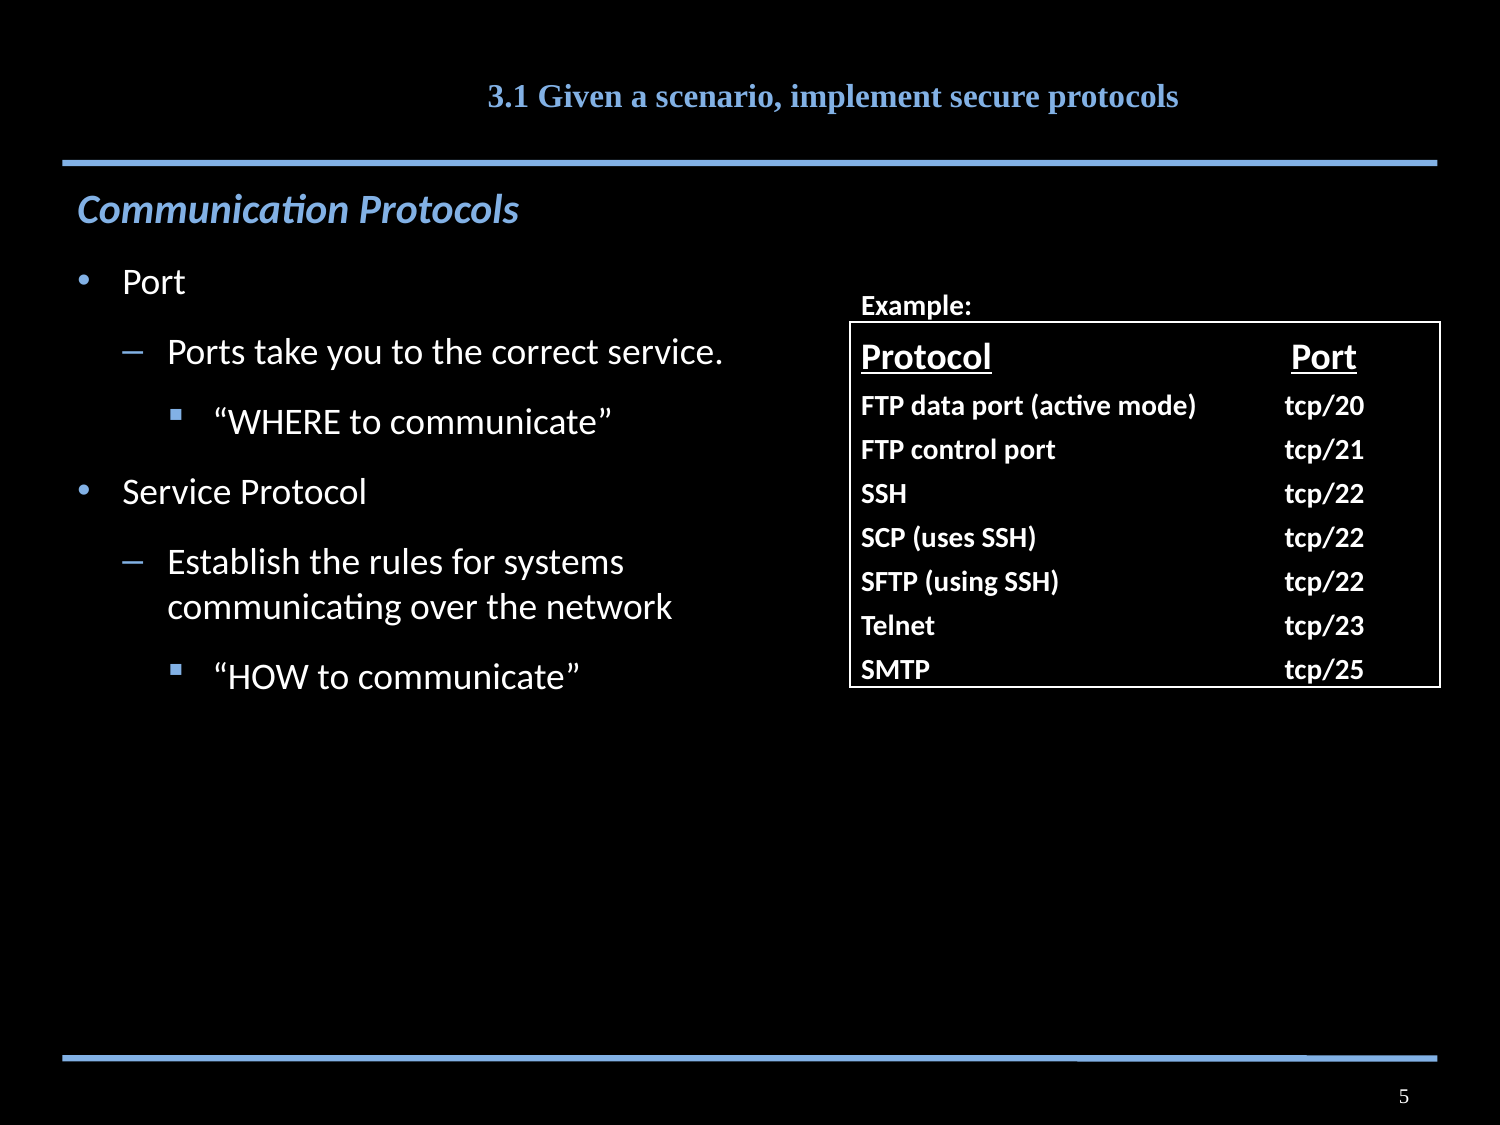

# 3.1 Given a scenario, implement secure protocols
Communication Protocols
Port
Ports take you to the correct service.
“WHERE to communicate”
Service Protocol
Establish the rules for systems communicating over the network
“HOW to communicate”
| Example: |  |
| --- | --- |
| Protocol | Port |
| FTP data port (active mode) | tcp/20 |
| FTP control port | tcp/21 |
| SSH | tcp/22 |
| SCP (uses SSH) | tcp/22 |
| SFTP (using SSH) | tcp/22 |
| Telnet | tcp/23 |
| SMTP | tcp/25 |
5